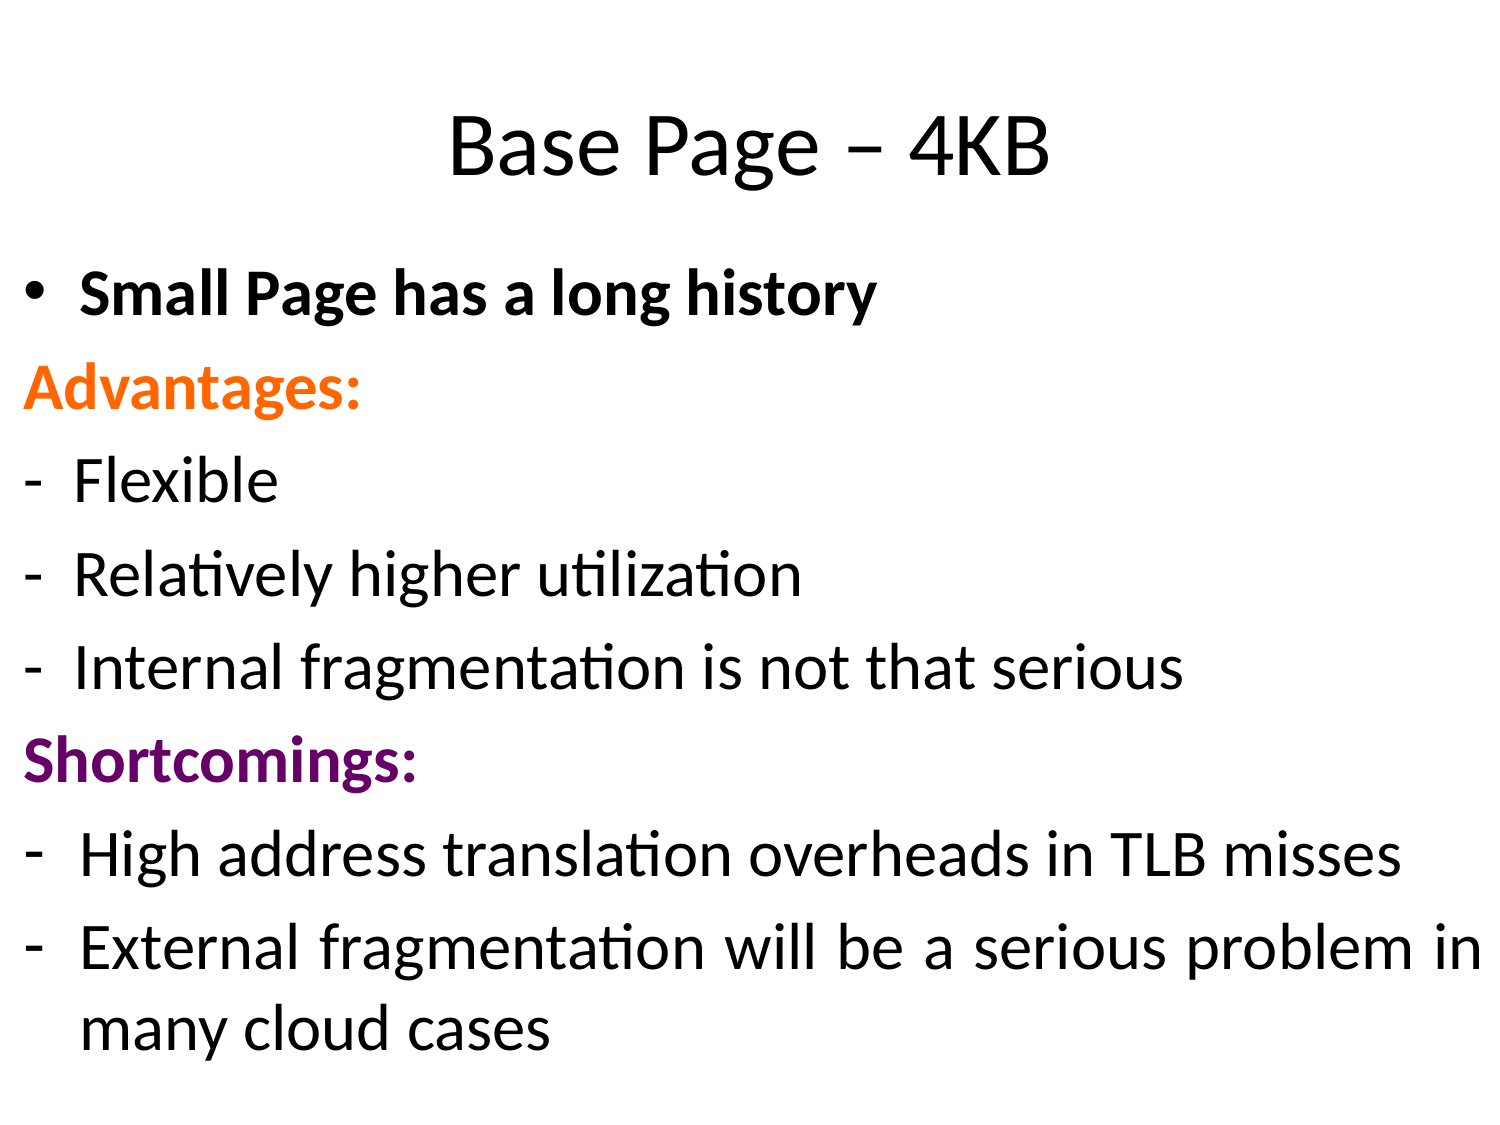

# Base Page – 4KB
Small Page has a long history
Advantages:
-  Flexible
-  Relatively higher utilization
-  Internal fragmentation is not that serious
Shortcomings:
High address translation overheads in TLB misses
External fragmentation will be a serious problem in many cloud cases